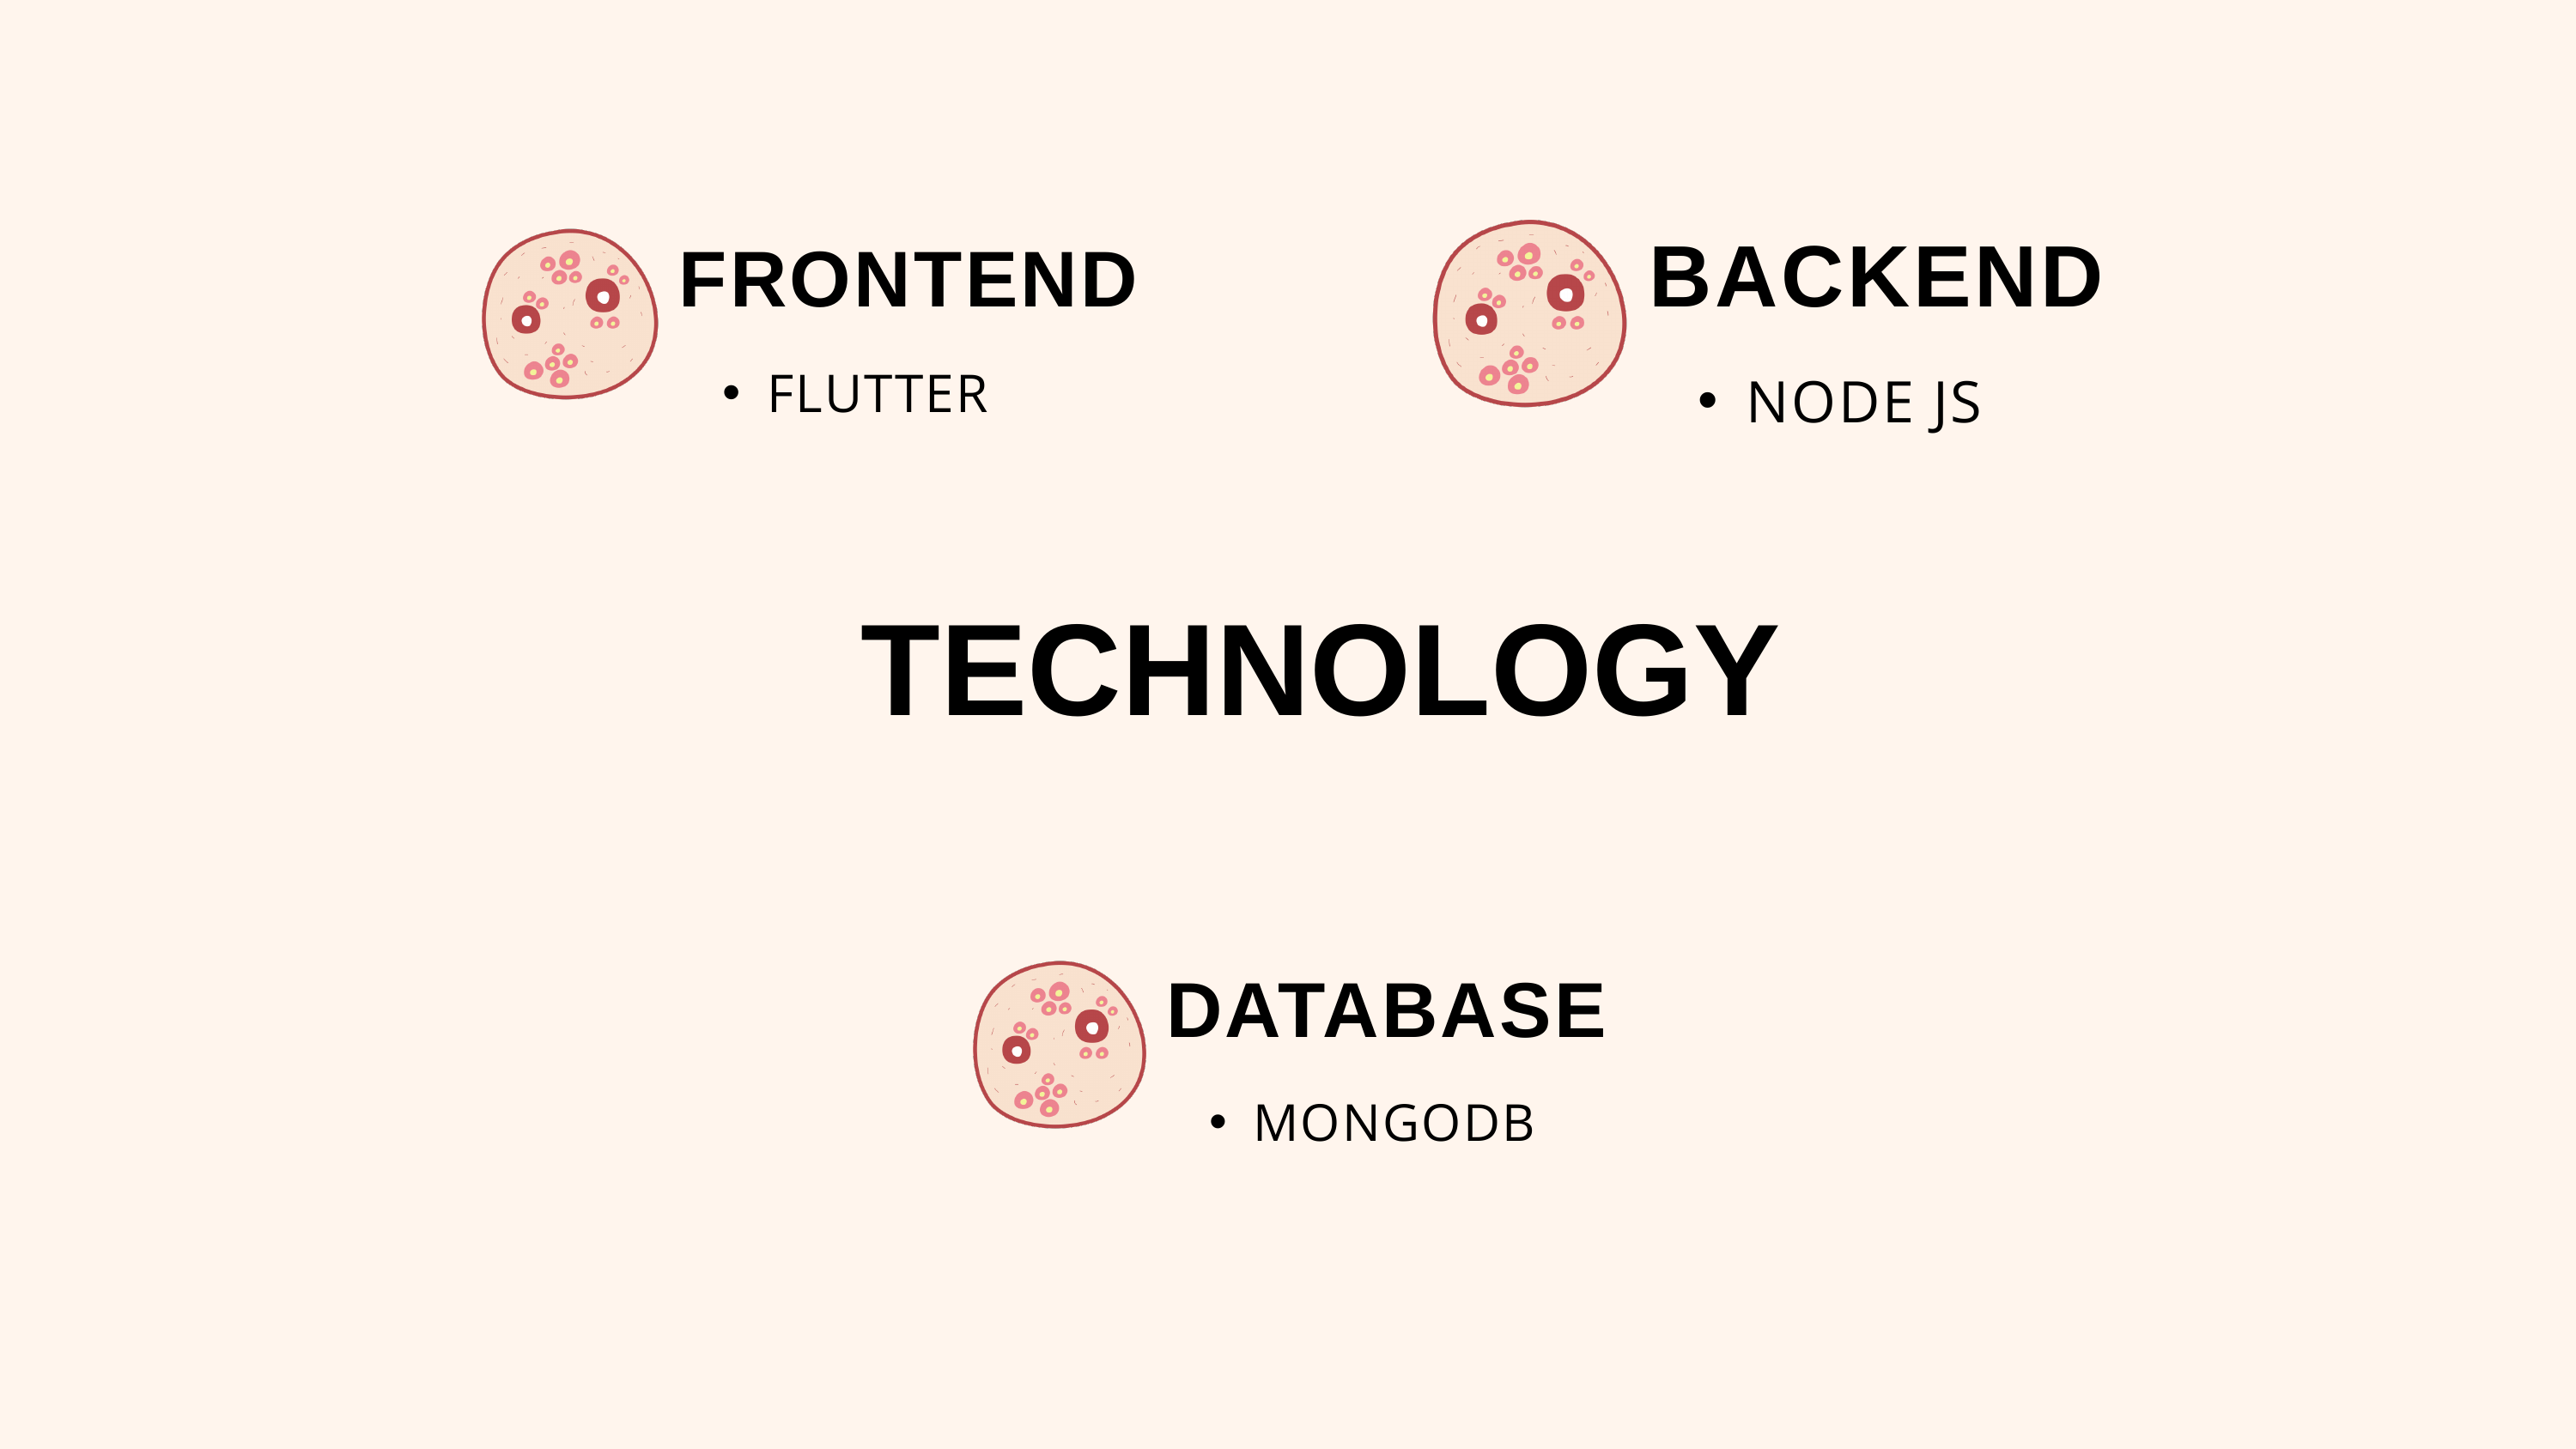

BACKEND
NODE JS

FRONTEND
FLUTTER
TECHNOLOGY

DATABASE
MONGODB